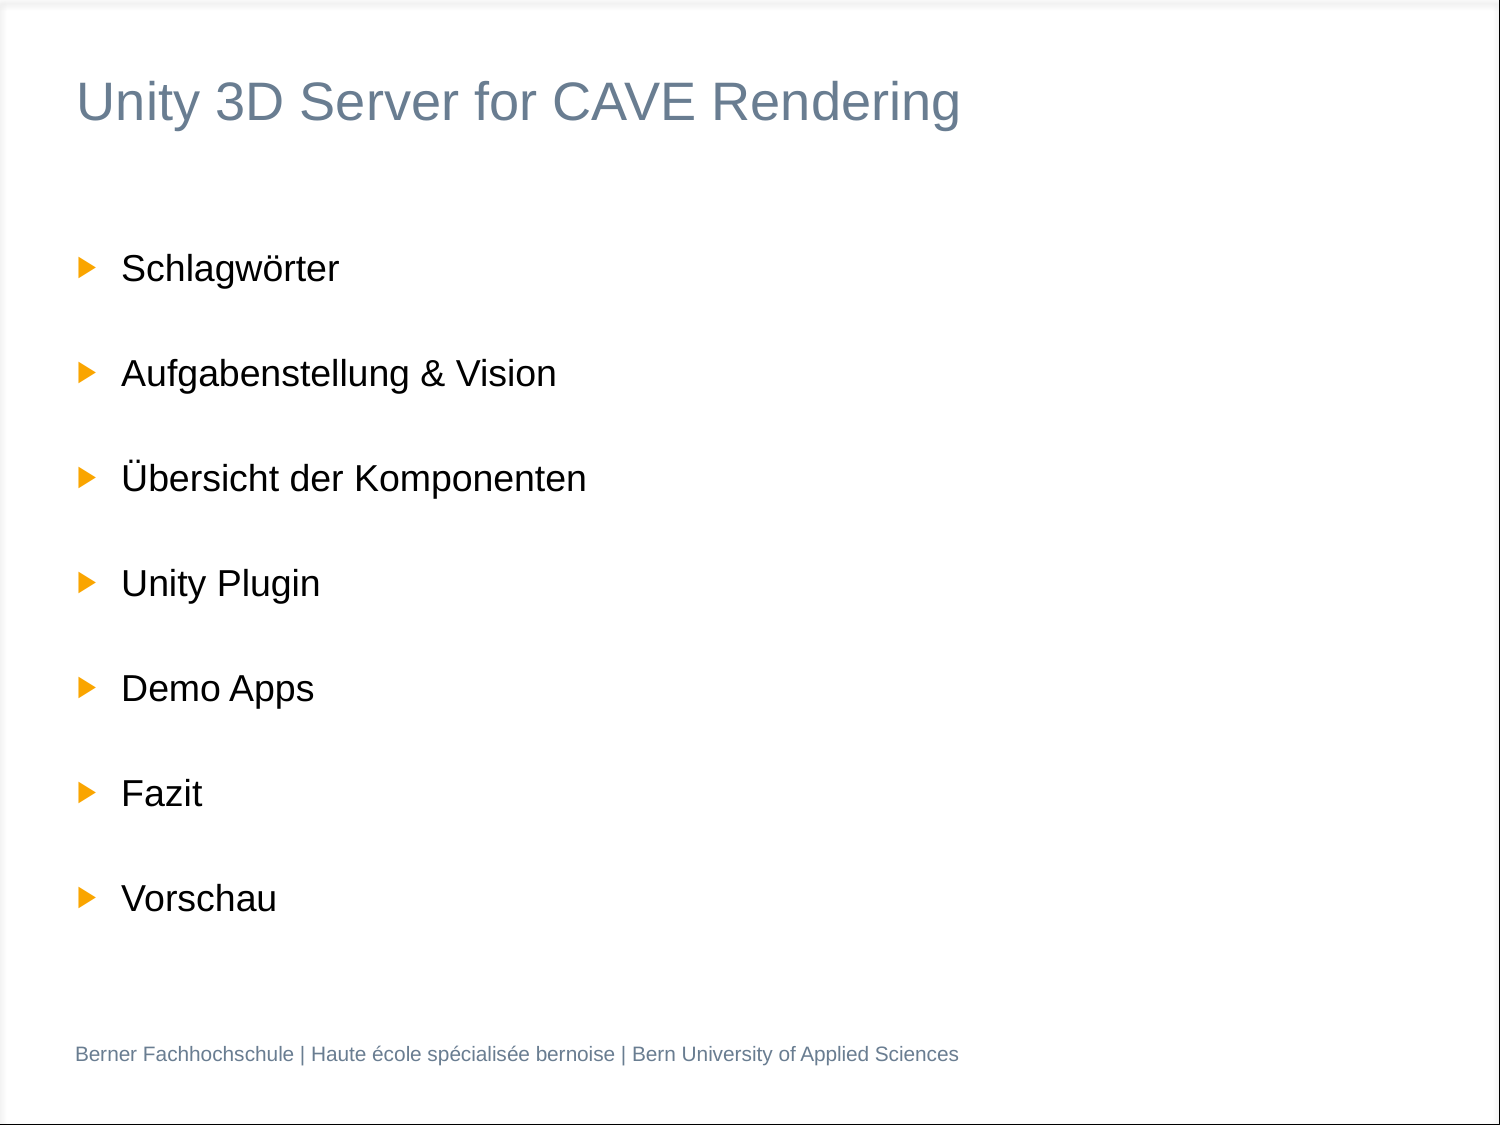

# Unity 3D Server for CAVE Rendering
Schlagwörter

Aufgabenstellung & Vision

Übersicht der Komponenten

Unity Plugin

Demo Apps

Fazit

Vorschau